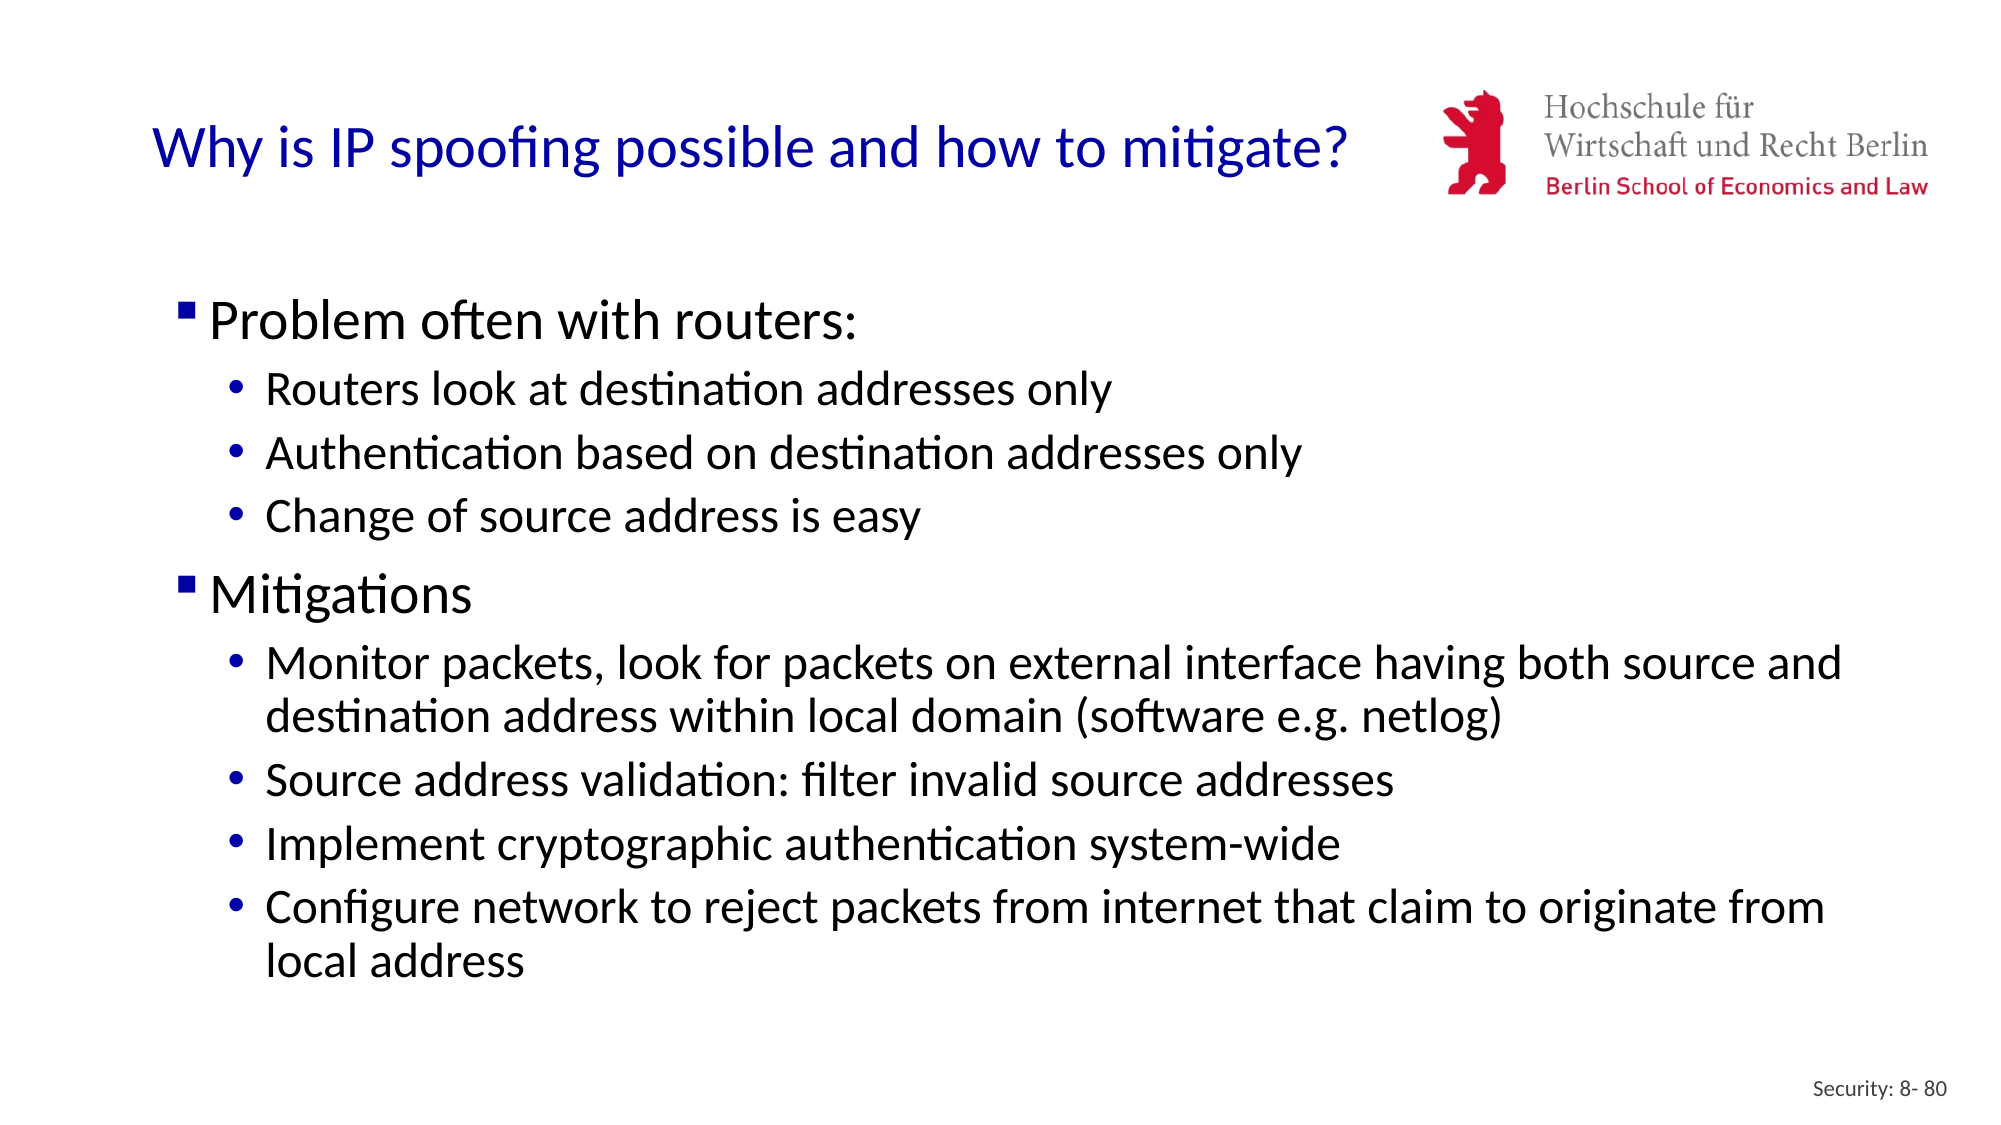

# Why is IP spoofing possible and how to mitigate?
Problem often with routers:
Routers look at destination addresses only
Authentication based on destination addresses only
Change of source address is easy
Mitigations
Monitor packets, look for packets on external interface having both source and destination address within local domain (software e.g. netlog)
Source address validation: filter invalid source addresses
Implement cryptographic authentication system-wide
Configure network to reject packets from internet that claim to originate from local address
Security: 8- 80